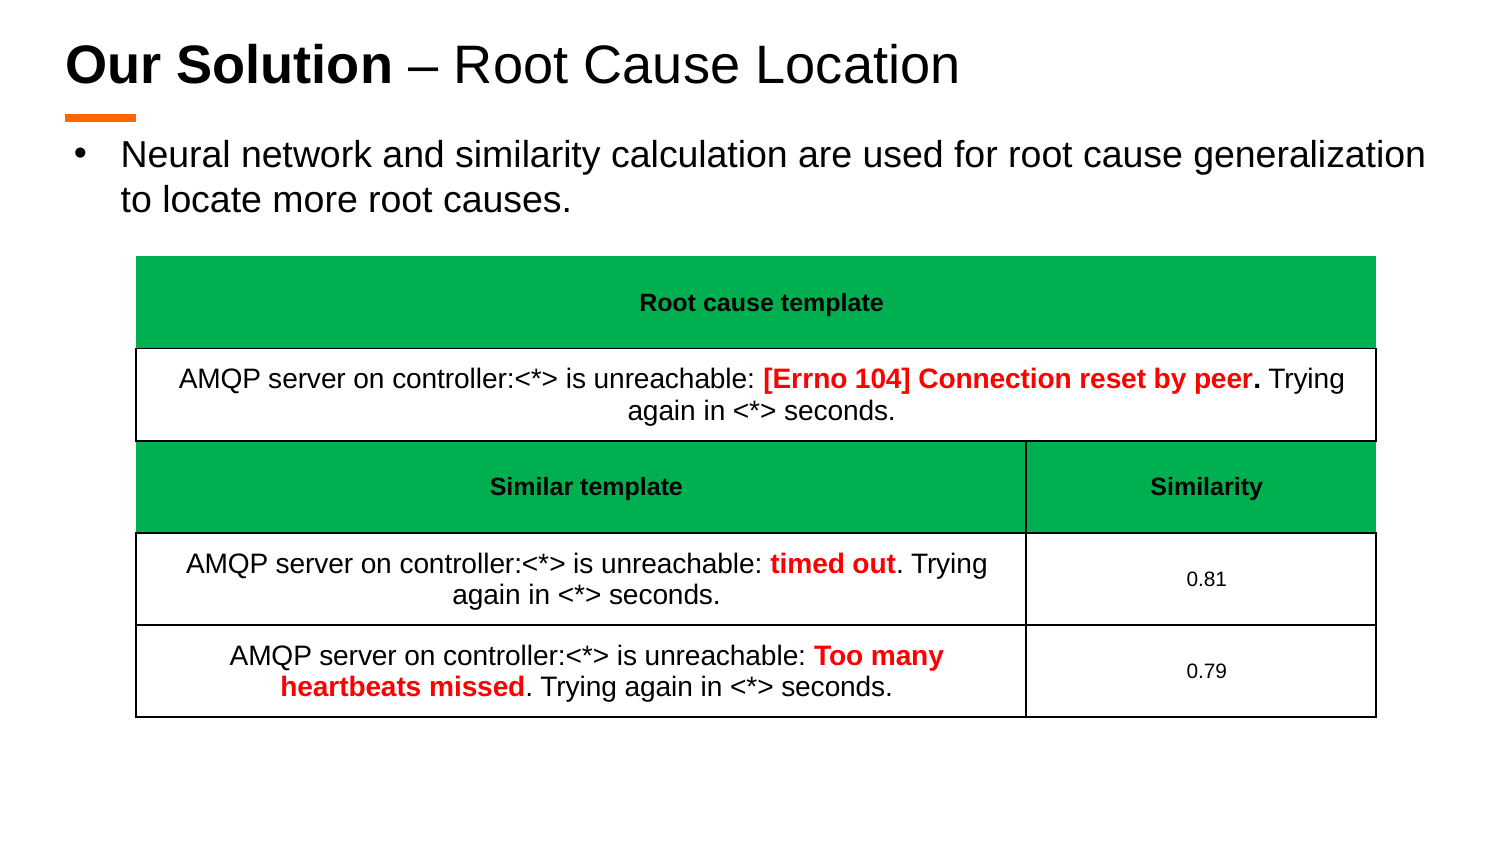

# Our Solution – Root Cause Location
Neural network and similarity calculation are used for root cause generalization to locate more root causes.
| Root cause template | F1-Score |
| --- | --- |
| AMQP server on controller:<\*> is unreachable: [Errno 104] Connection reset by peer. Trying again in <\*> seconds. | 0.612 |
| Similar template | Similarity |
| AMQP server on controller:<\*> is unreachable: timed out. Trying again in <\*> seconds. | 0.81 |
| AMQP server on controller:<\*> is unreachable: Too many heartbeats missed. Trying again in <\*> seconds. | 0.79 |